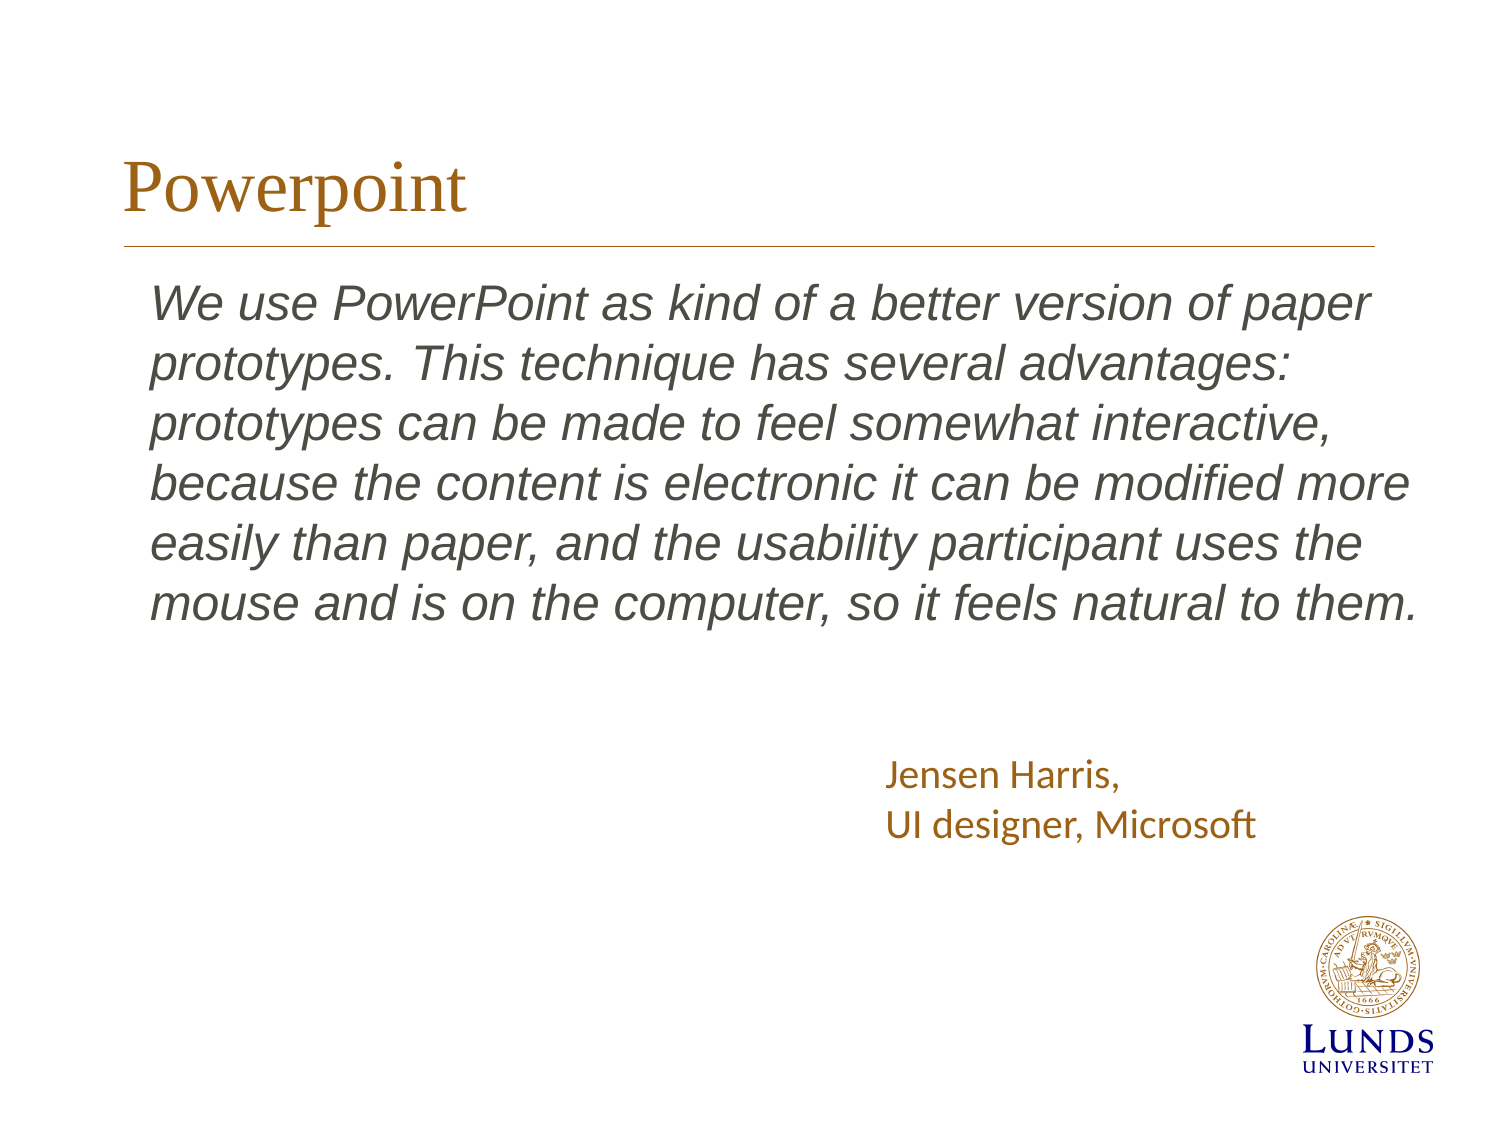

# Powerpoint
	We use PowerPoint as kind of a better version of paper prototypes. This technique has several advantages: prototypes can be made to feel somewhat interactive, because the content is electronic it can be modified more easily than paper, and the usability participant uses the mouse and is on the computer, so it feels natural to them.
Jensen Harris,
UI designer, Microsoft